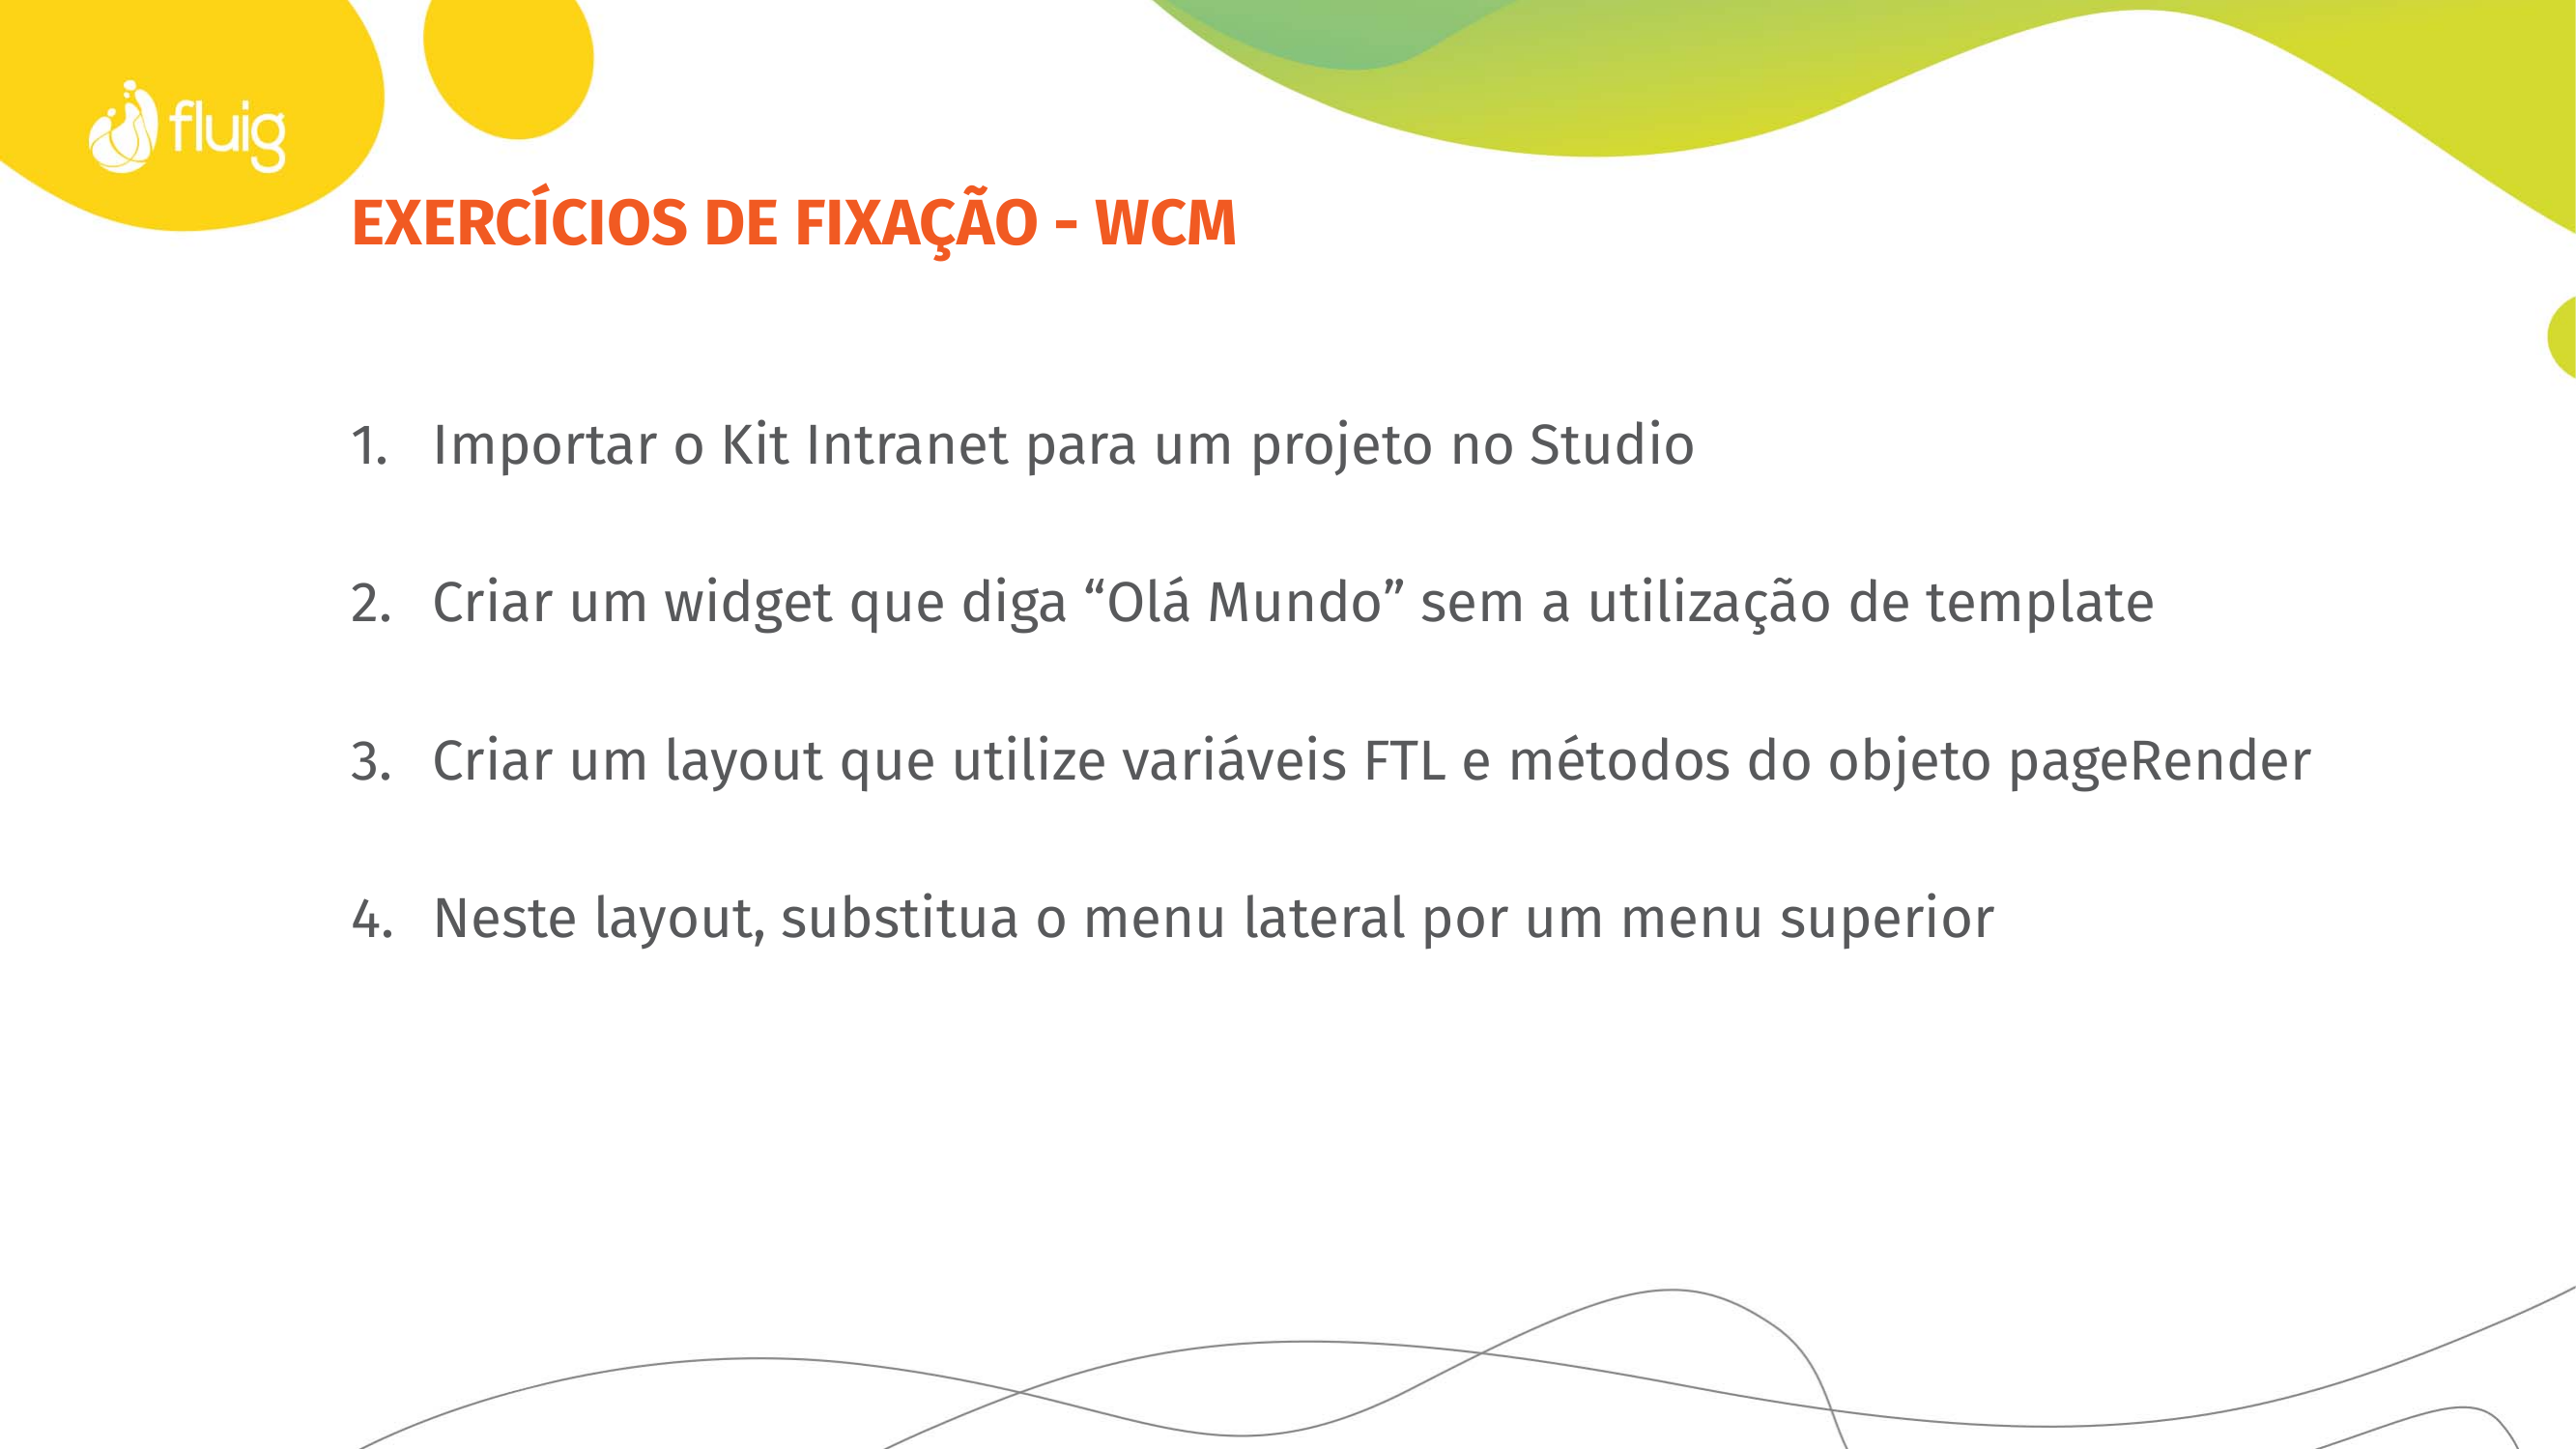

# Exercícios de fixação - wcm
Importar o Kit Intranet para um projeto no Studio

Criar um widget que diga “Olá Mundo” sem a utilização de template

Criar um layout que utilize variáveis FTL e métodos do objeto pageRender

Neste layout, substitua o menu lateral por um menu superior